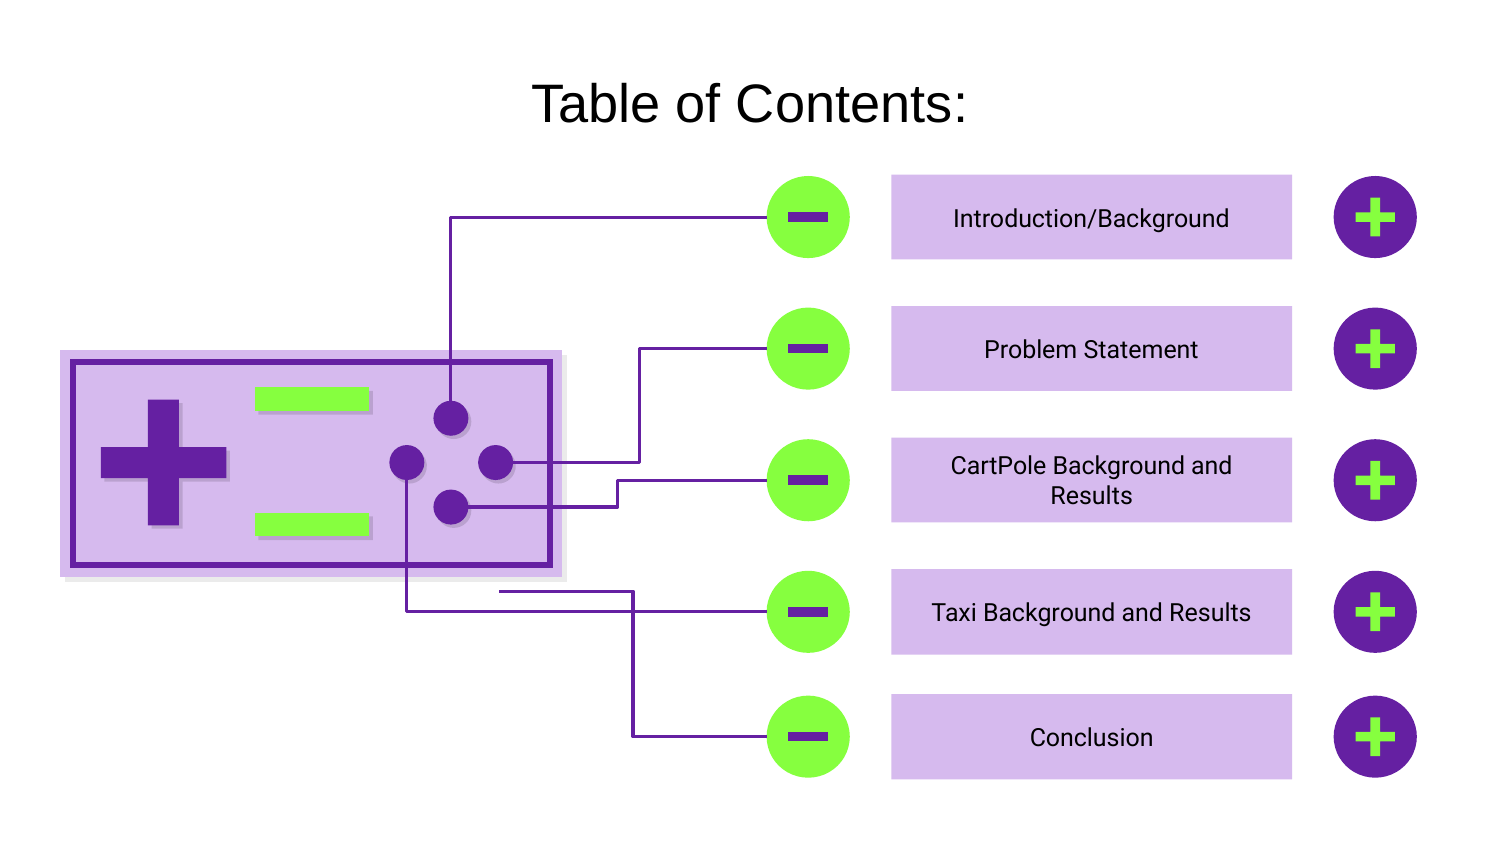

# Table of Contents:
Introduction/Background

Problem Statement

CartPole Background and Results

Taxi Background and Results

Conclusion